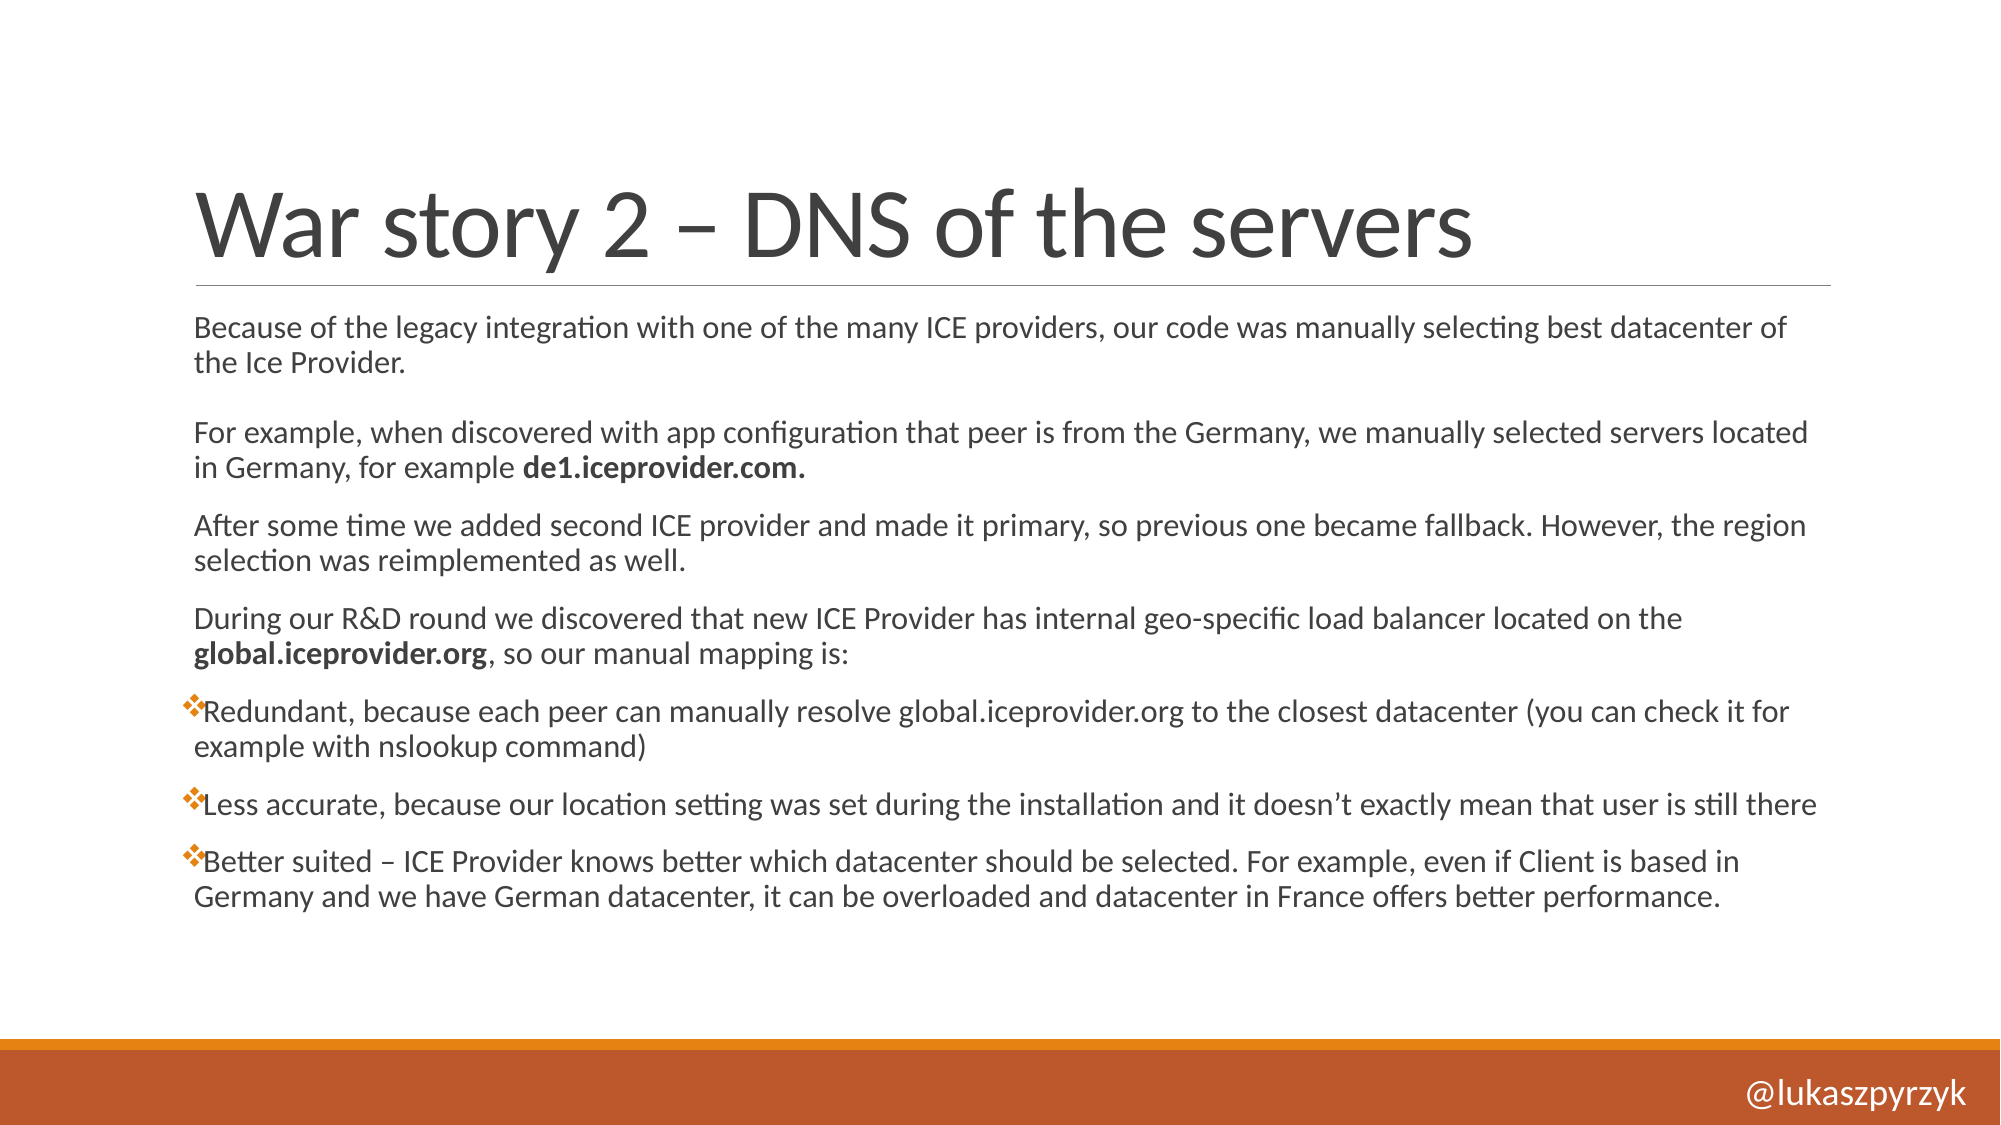

# War story 2 – DNS of the servers
Because of the legacy integration with one of the many ICE providers, our code was manually selecting best datacenter of the Ice Provider.
For example, when discovered with app configuration that peer is from the Germany, we manually selected servers located in Germany, for example de1.iceprovider.com.
After some time we added second ICE provider and made it primary, so previous one became fallback. However, the region selection was reimplemented as well.
During our R&D round we discovered that new ICE Provider has internal geo-specific load balancer located on the global.iceprovider.org, so our manual mapping is:
Redundant, because each peer can manually resolve global.iceprovider.org to the closest datacenter (you can check it for example with nslookup command)
Less accurate, because our location setting was set during the installation and it doesn’t exactly mean that user is still there
Better suited – ICE Provider knows better which datacenter should be selected. For example, even if Client is based in Germany and we have German datacenter, it can be overloaded and datacenter in France offers better performance.
@lukaszpyrzyk